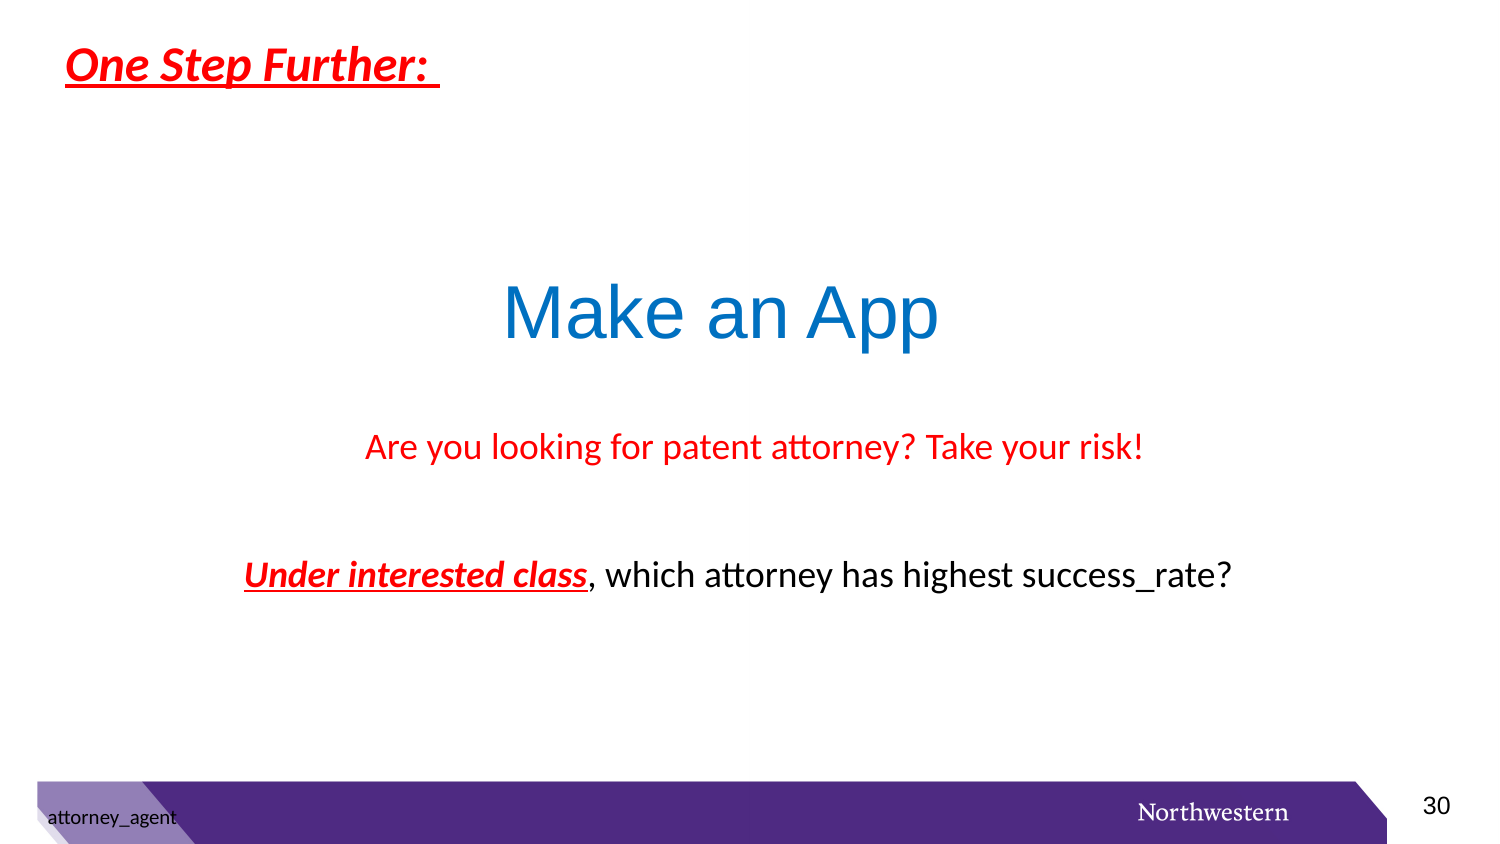

One Step Further:
# Make an App
Are you looking for patent attorney? Take your risk!
Under interested class, which attorney has highest success_rate?
30
attorney_agent